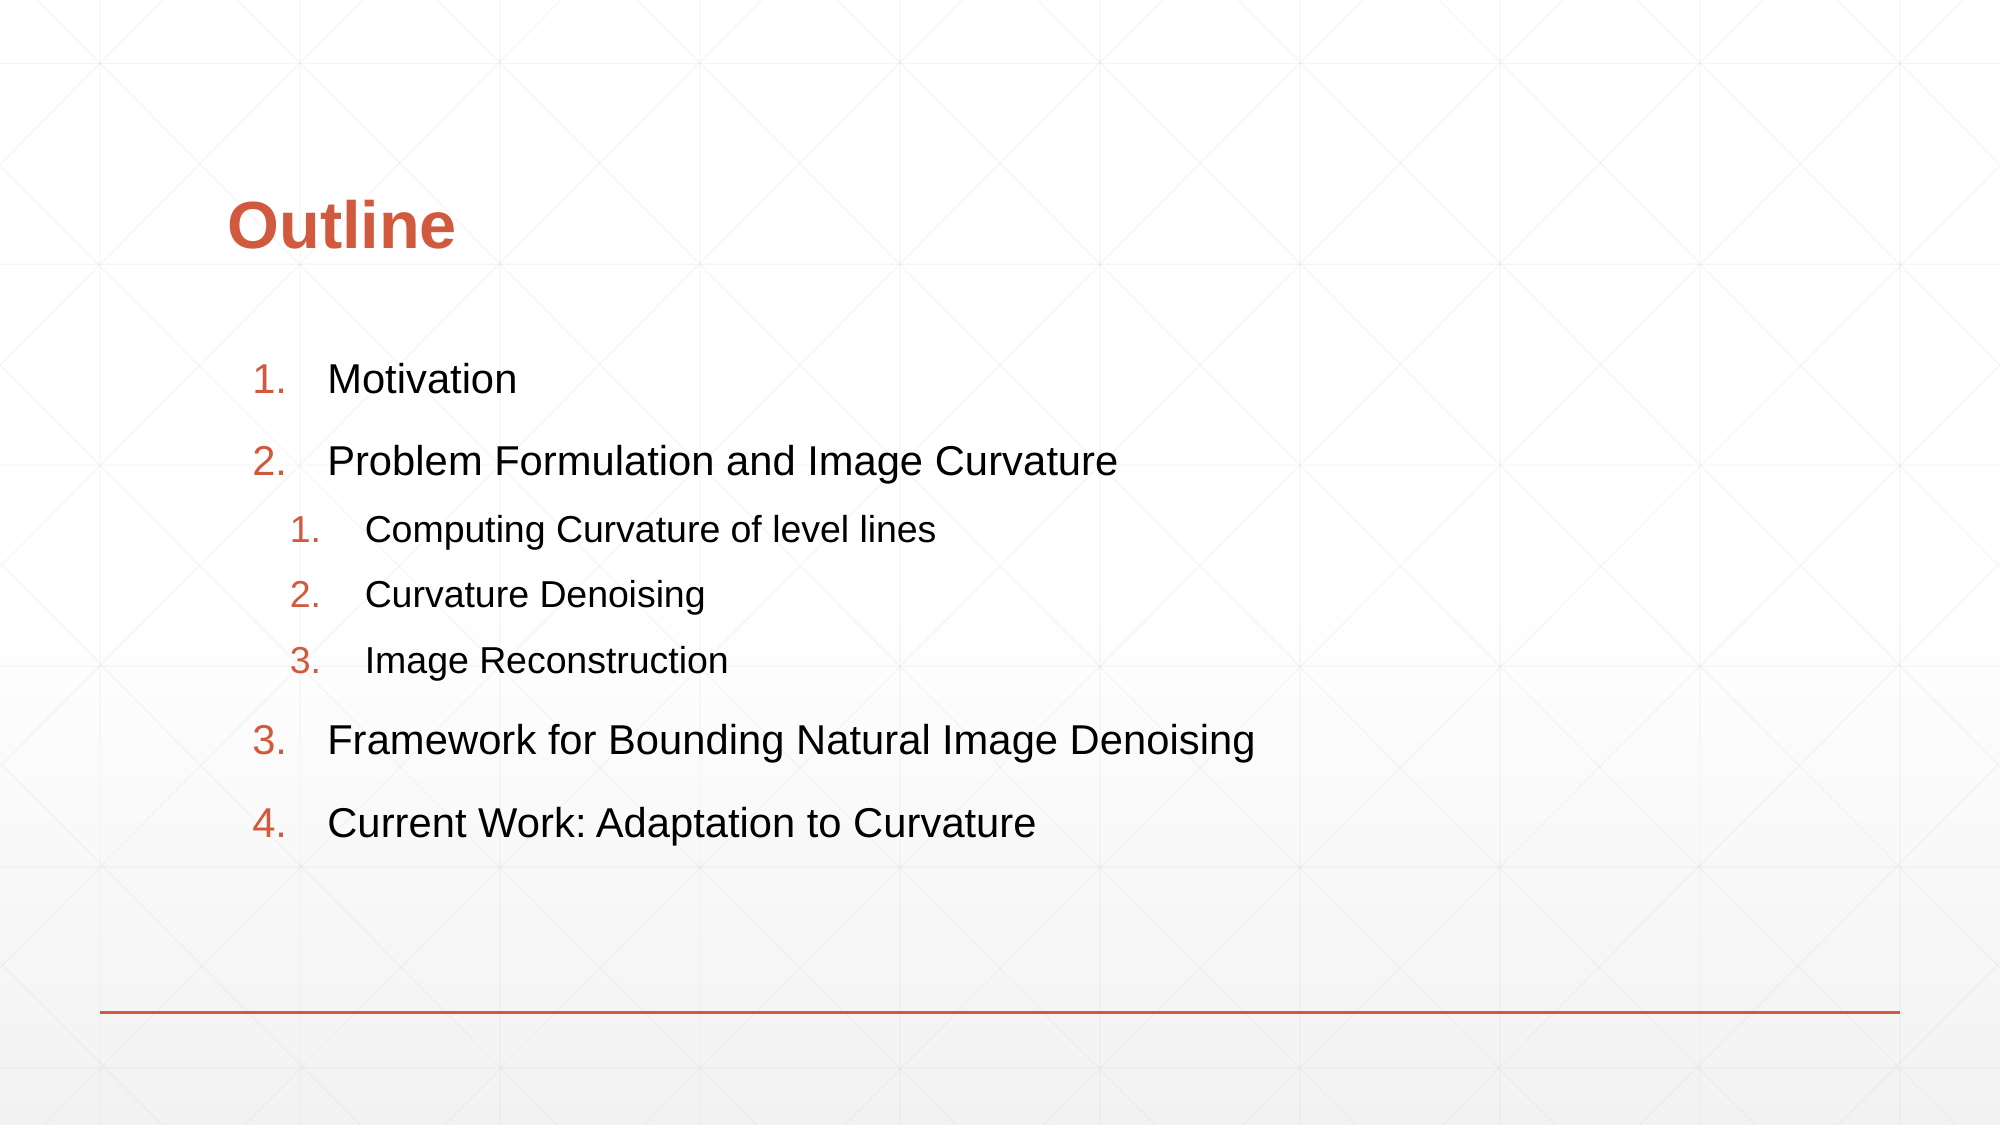

# Outline

Motivation
Problem Formulation and Image Curvature
Computing Curvature of level lines
Curvature Denoising
Image Reconstruction
Framework for Bounding Natural Image Denoising
Current Work: Adaptation to Curvature